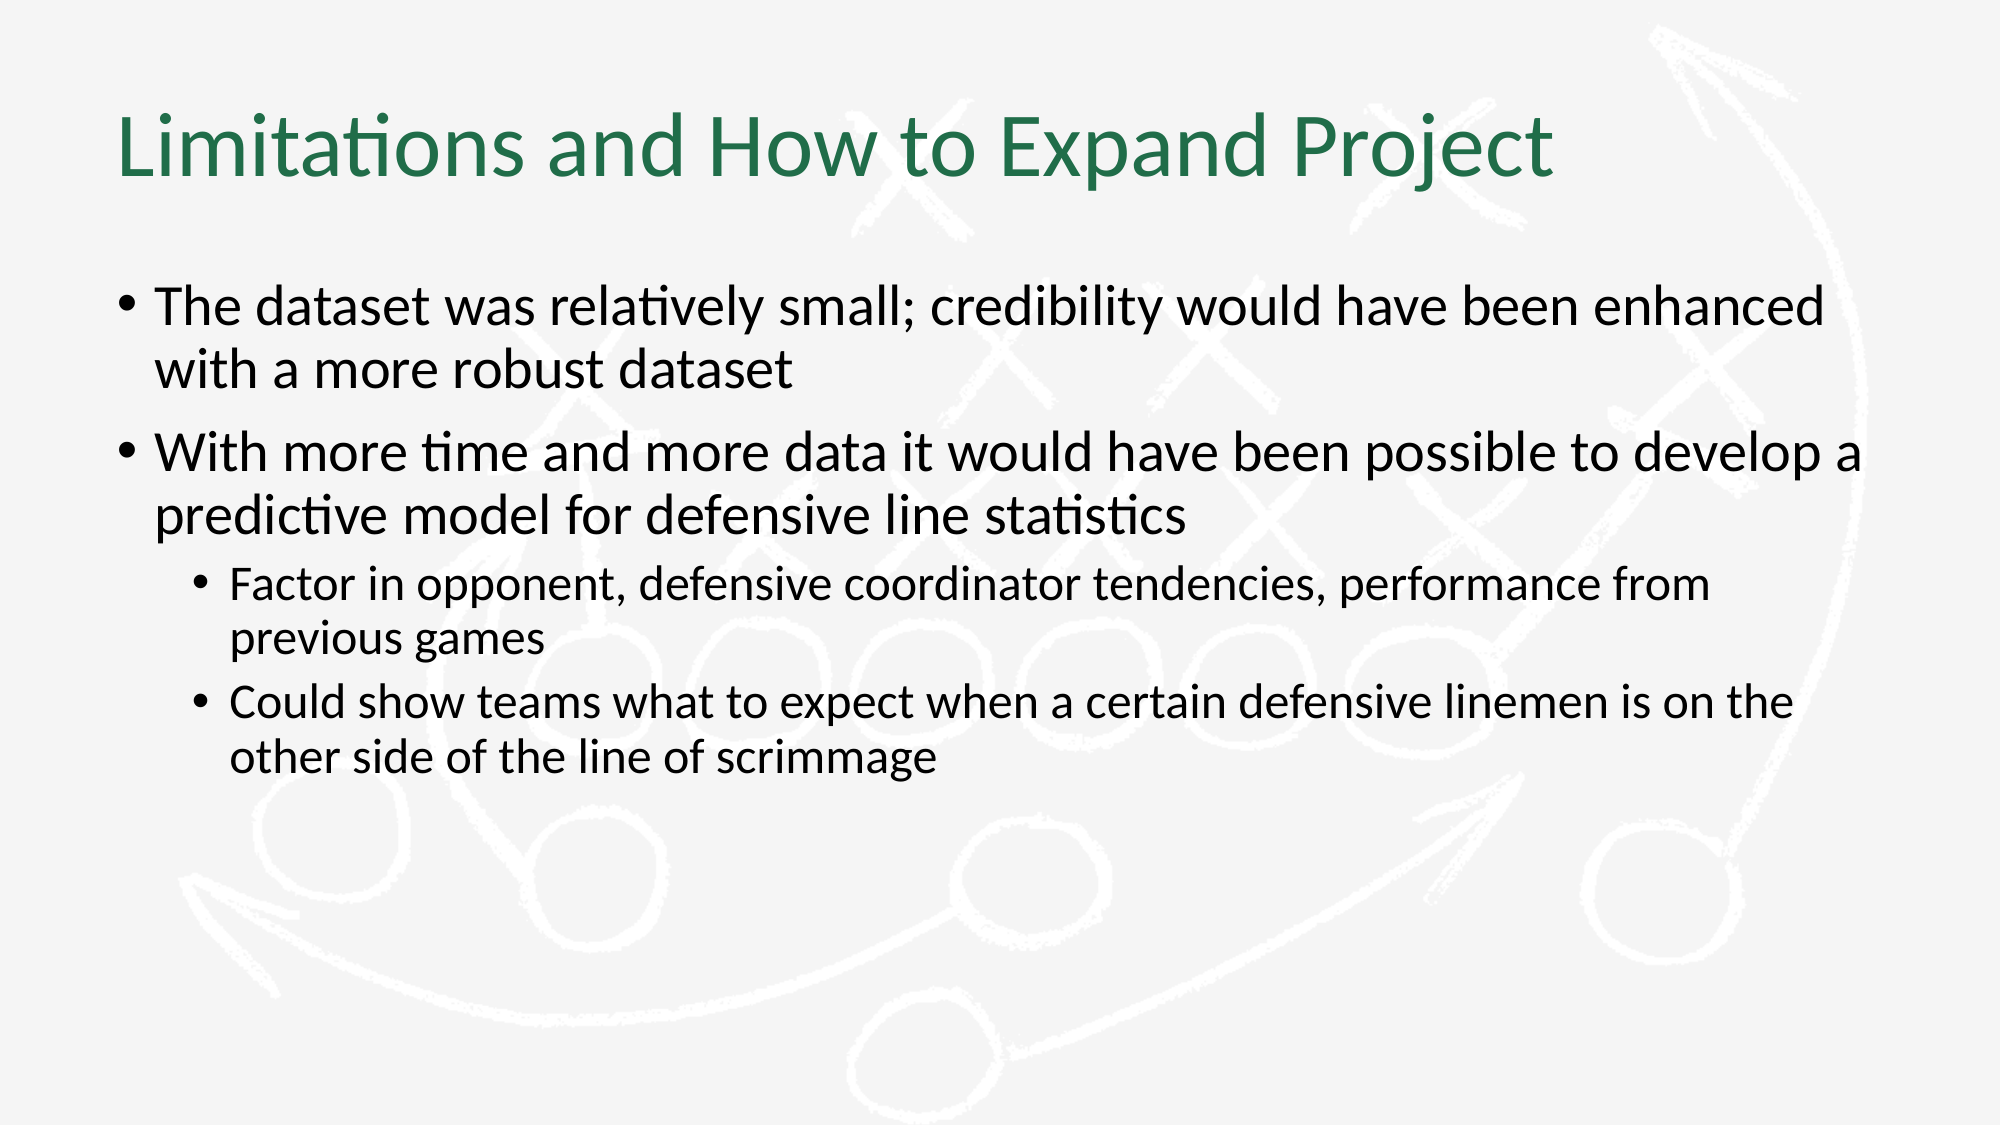

# Limitations and How to Expand Project
The dataset was relatively small; credibility would have been enhanced with a more robust dataset
With more time and more data it would have been possible to develop a predictive model for defensive line statistics
Factor in opponent, defensive coordinator tendencies, performance from previous games
Could show teams what to expect when a certain defensive linemen is on the other side of the line of scrimmage